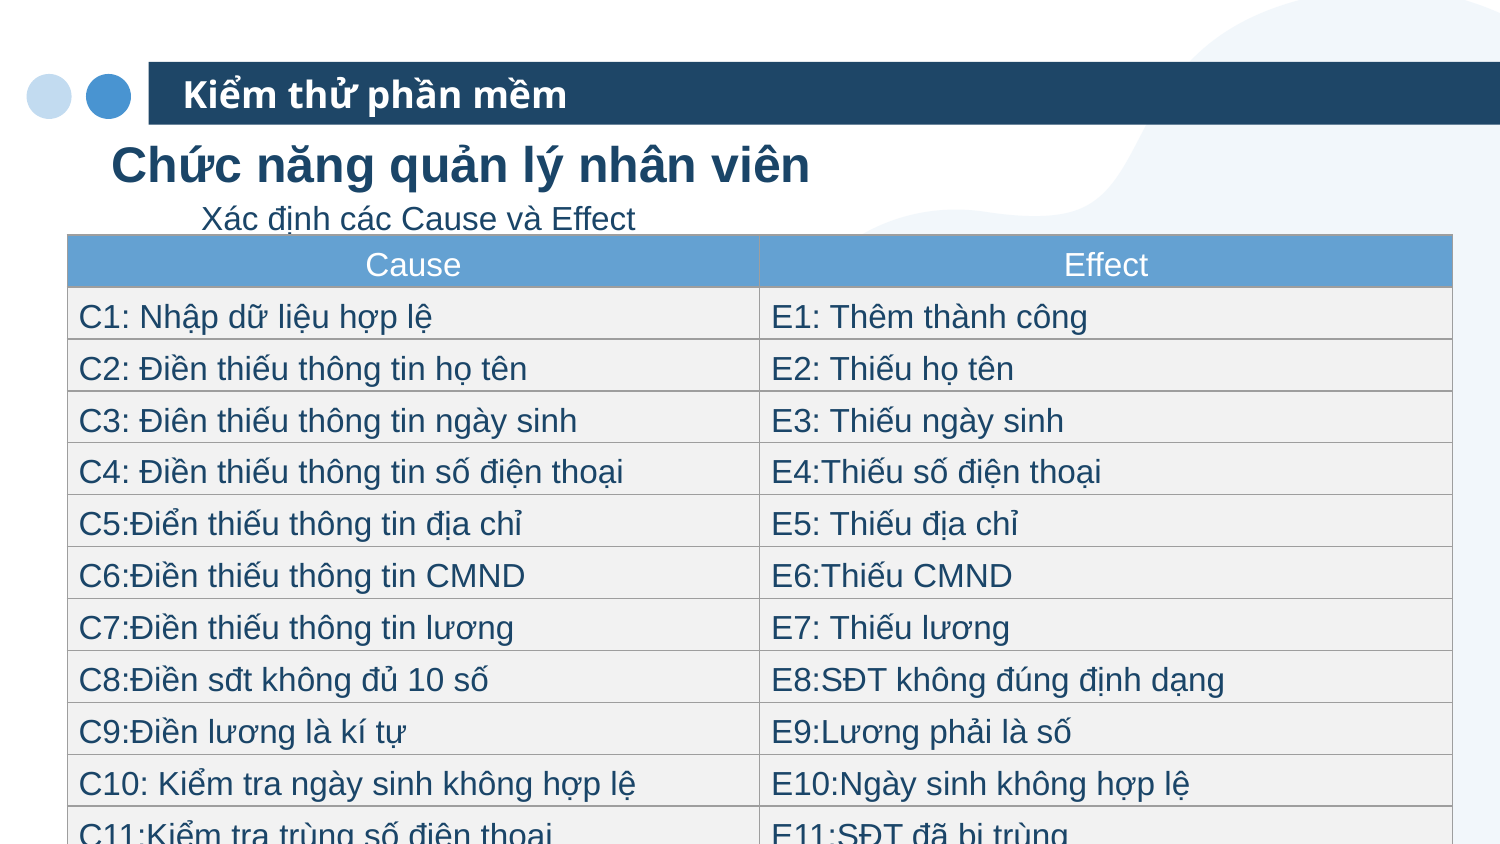

Kiểm thử phần mềm
# Chức năng quản lý nhân viên
Xác định các Cause và Effect
| Cause | Effect |
| --- | --- |
| C1: Nhập dữ liệu hợp lệ | E1: Thêm thành công |
| C2: Điền thiếu thông tin họ tên | E2: Thiếu họ tên |
| C3: Điên thiếu thông tin ngày sinh | E3: Thiếu ngày sinh |
| C4: Điền thiếu thông tin số điện thoại | E4:Thiếu số điện thoại |
| C5:Điển thiếu thông tin địa chỉ | E5: Thiếu địa chỉ |
| C6:Điền thiếu thông tin CMND | E6:Thiếu CMND |
| C7:Điền thiếu thông tin lương | E7: Thiếu lương |
| C8:Điền sđt không đủ 10 số | E8:SĐT không đúng định dạng |
| C9:Điền lương là kí tự | E9:Lương phải là số |
| C10: Kiểm tra ngày sinh không hợp lệ | E10:Ngày sinh không hợp lệ |
| C11:Kiểm tra trùng số điện thoại | E11:SĐT đã bị trùng |